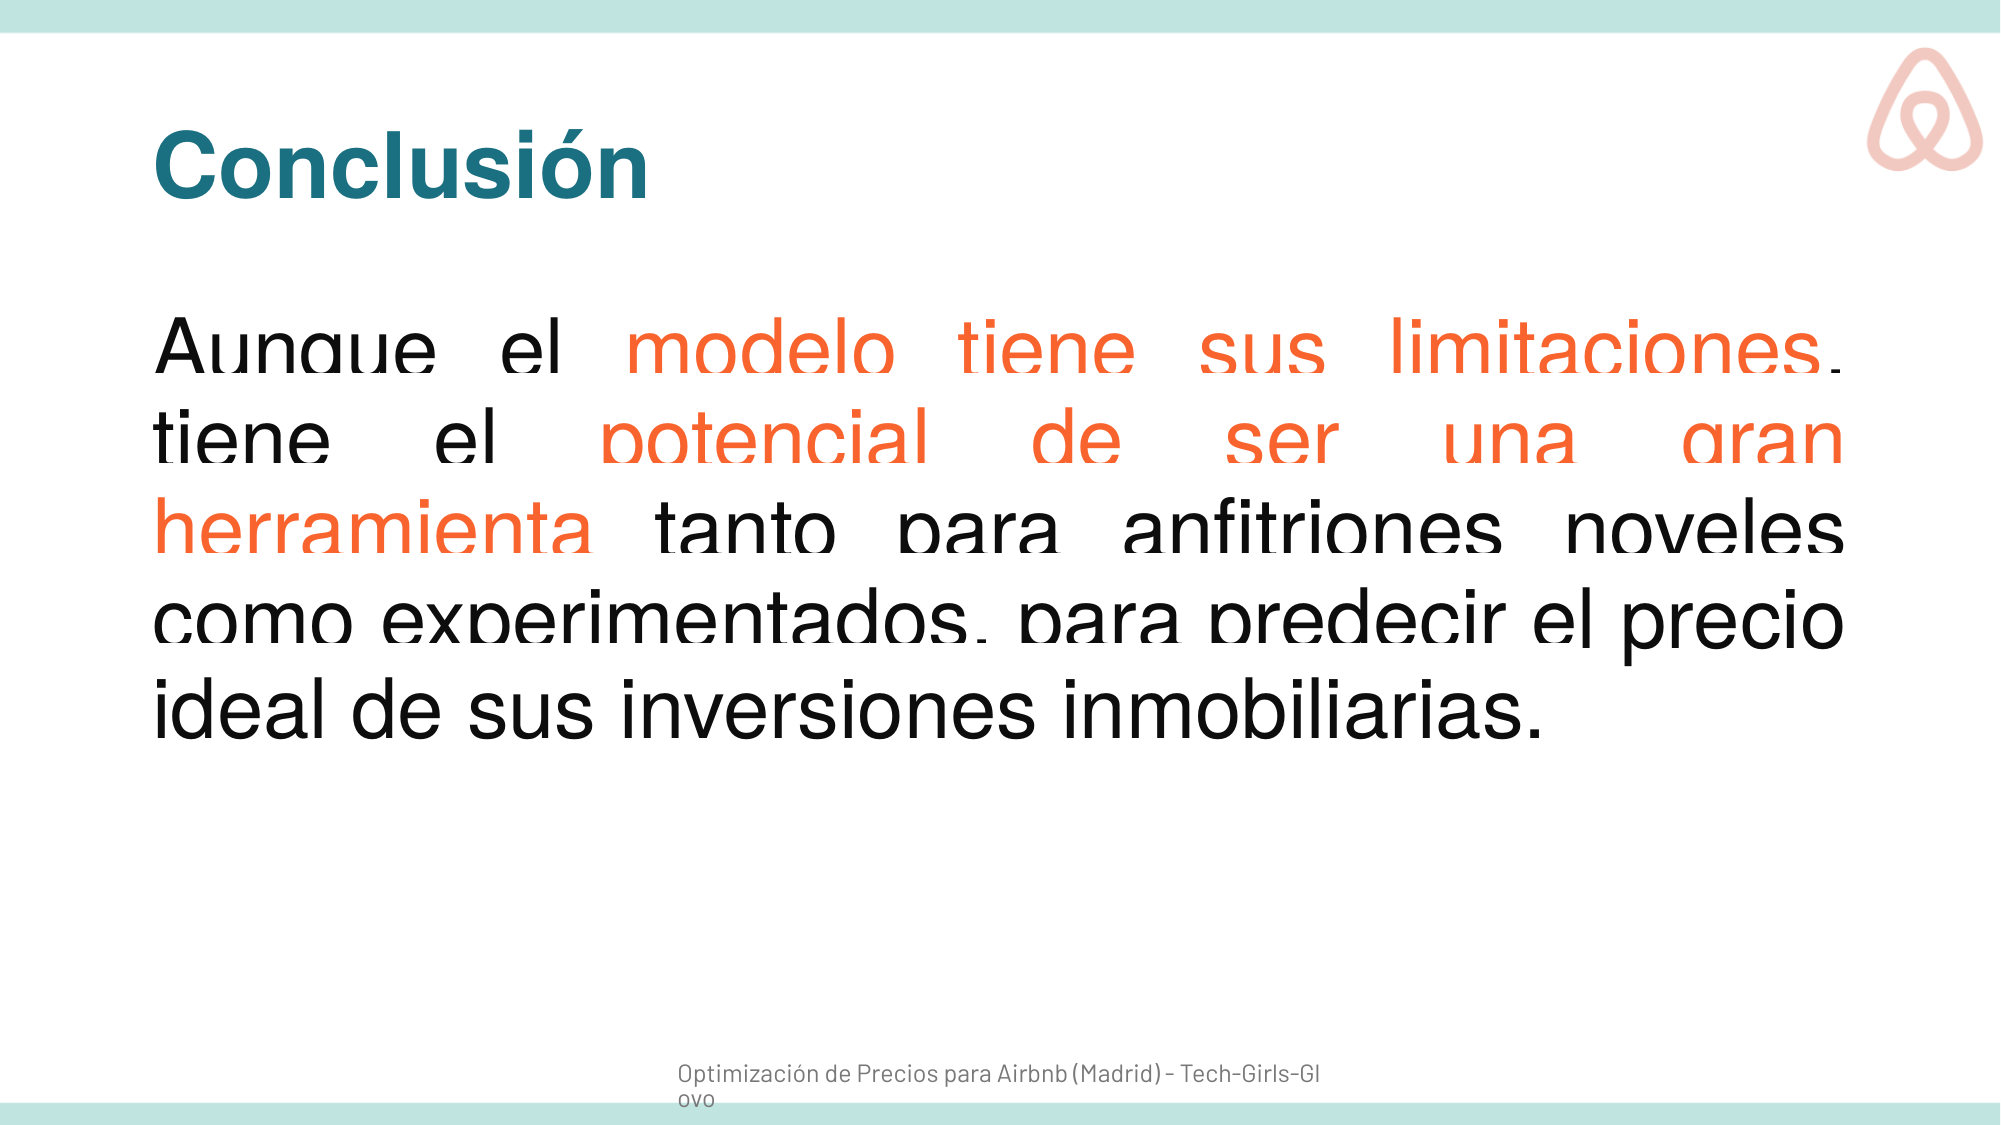

# Conclusión
Aunque el modelo tiene sus limitaciones, tiene el potencial de ser una gran herramienta tanto para anfitriones noveles como experimentados, para predecir el precio ideal de sus inversiones inmobiliarias.
Optimización de Precios para Airbnb (Madrid) - Tech-Girls-Glovo